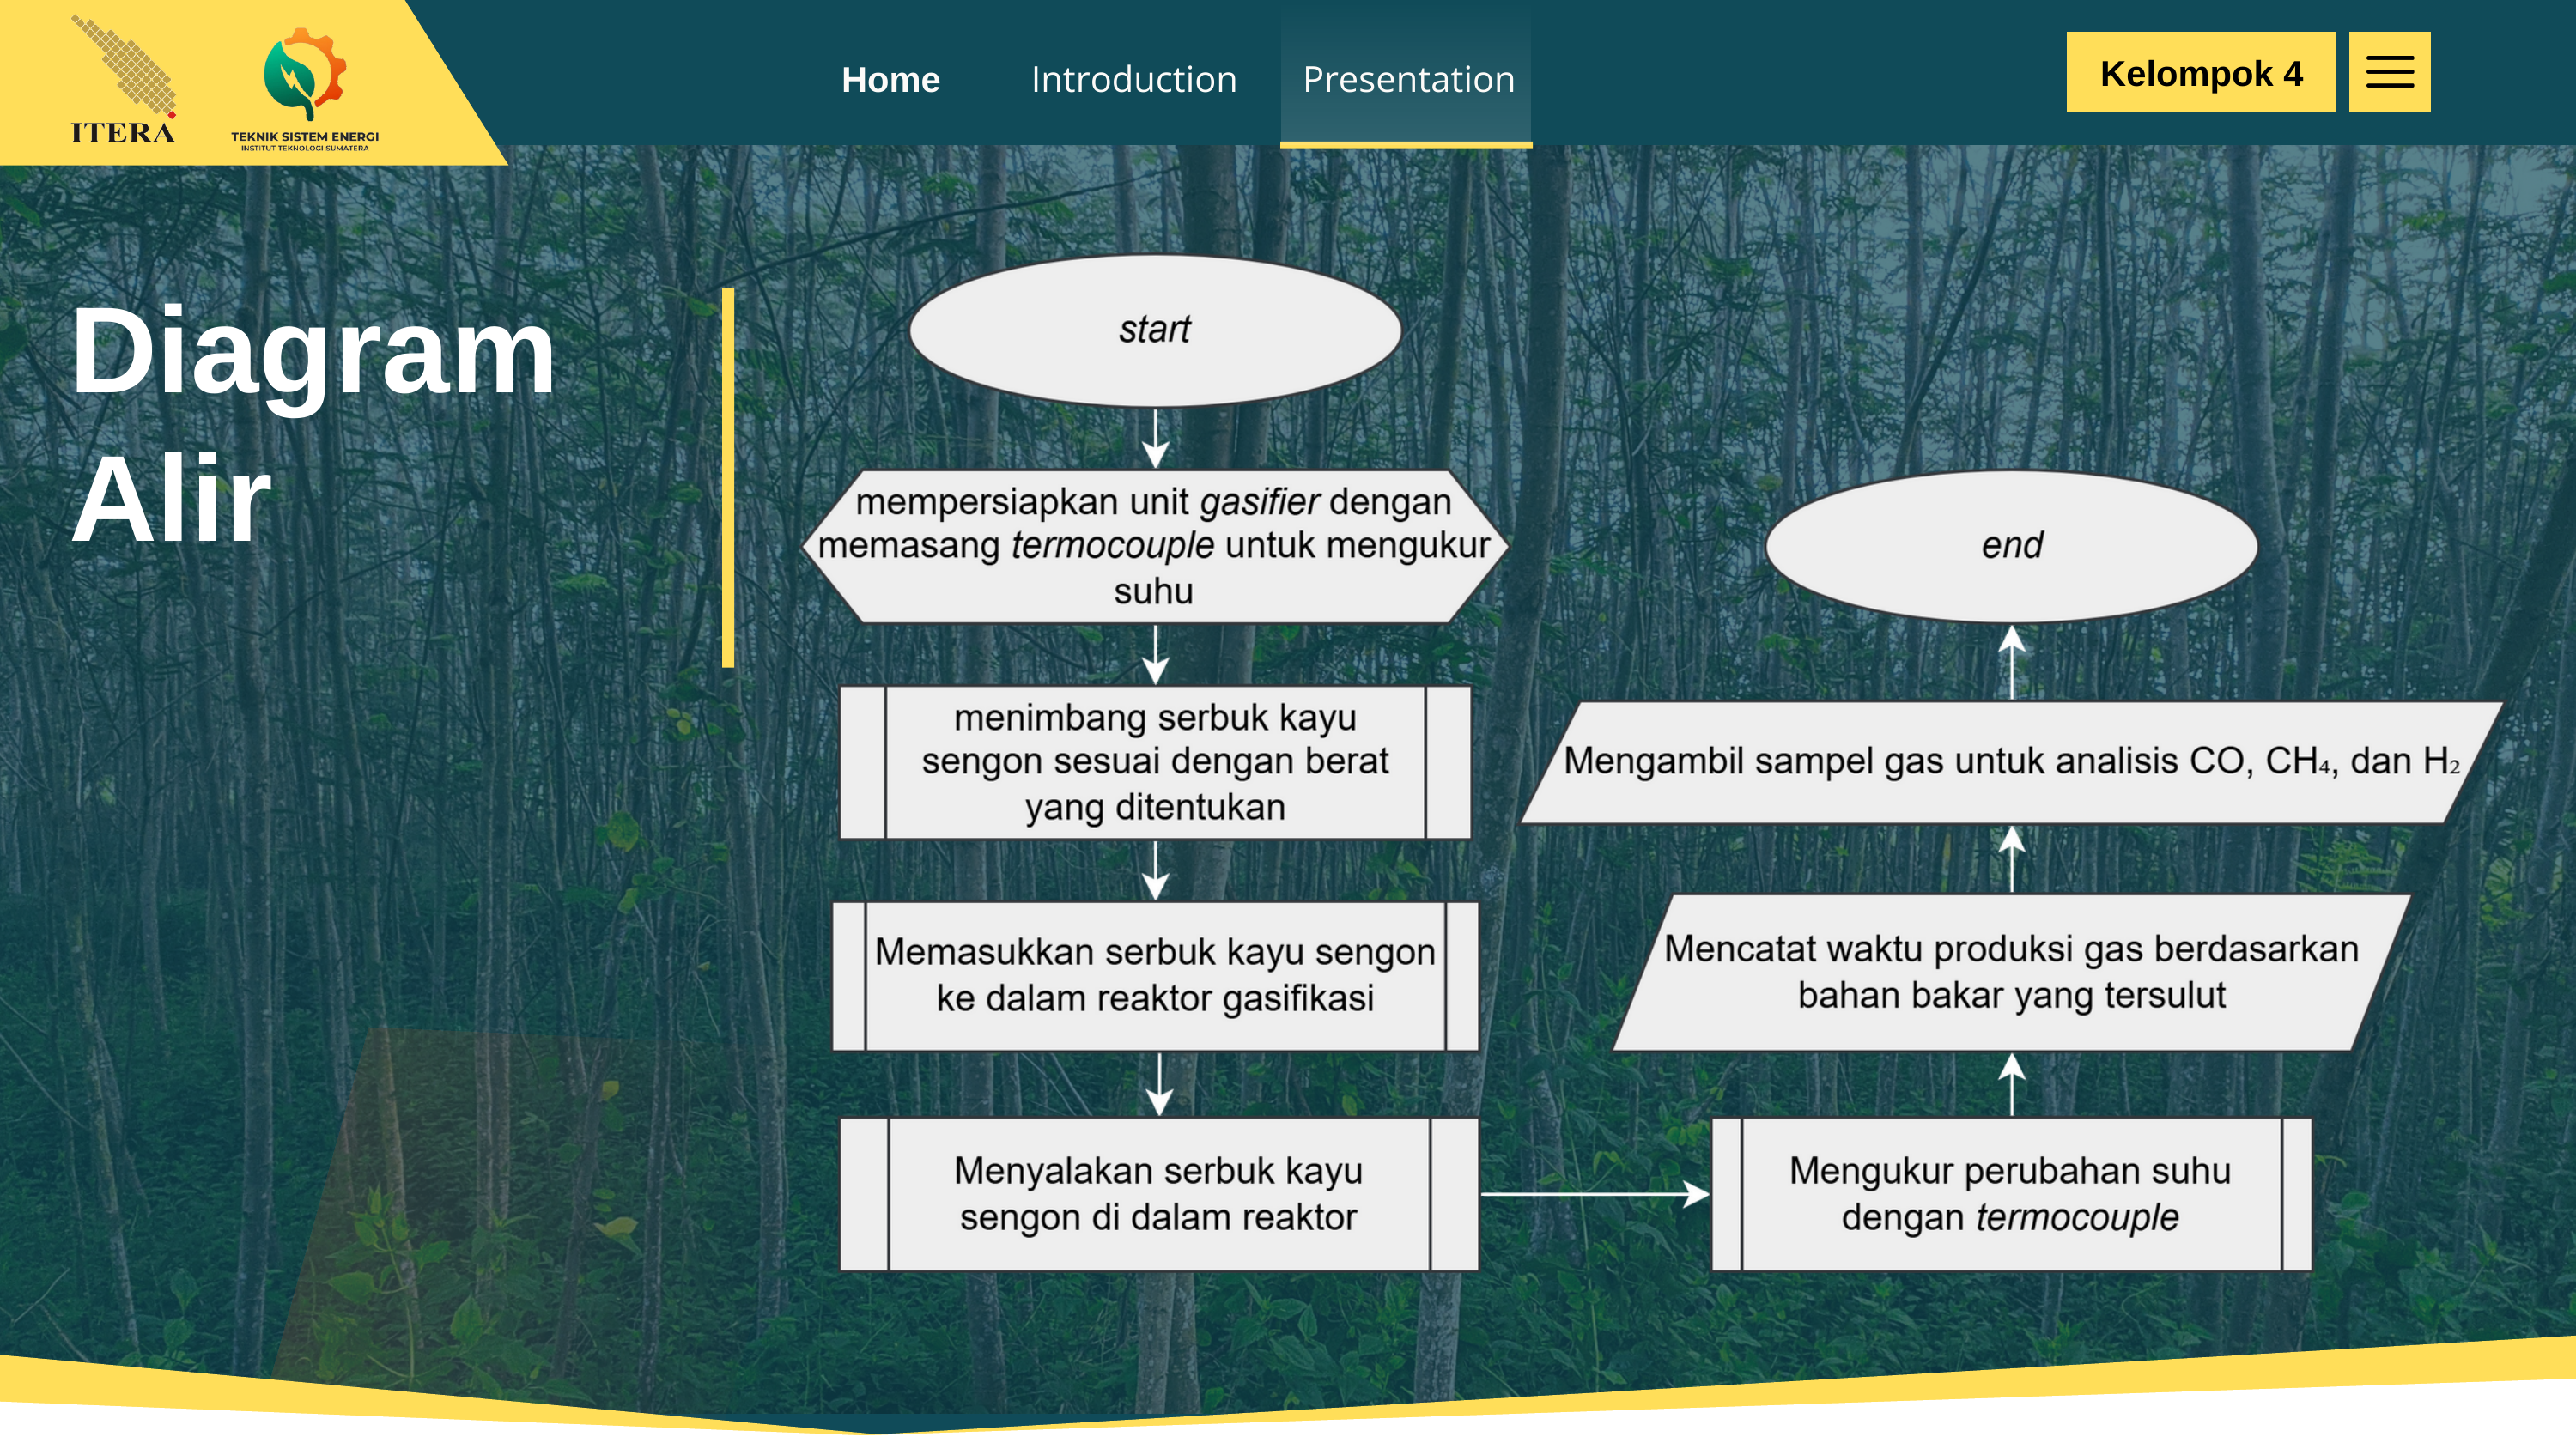

Kelompok 4

Home
Introduction
Presentation

Diagram Alir